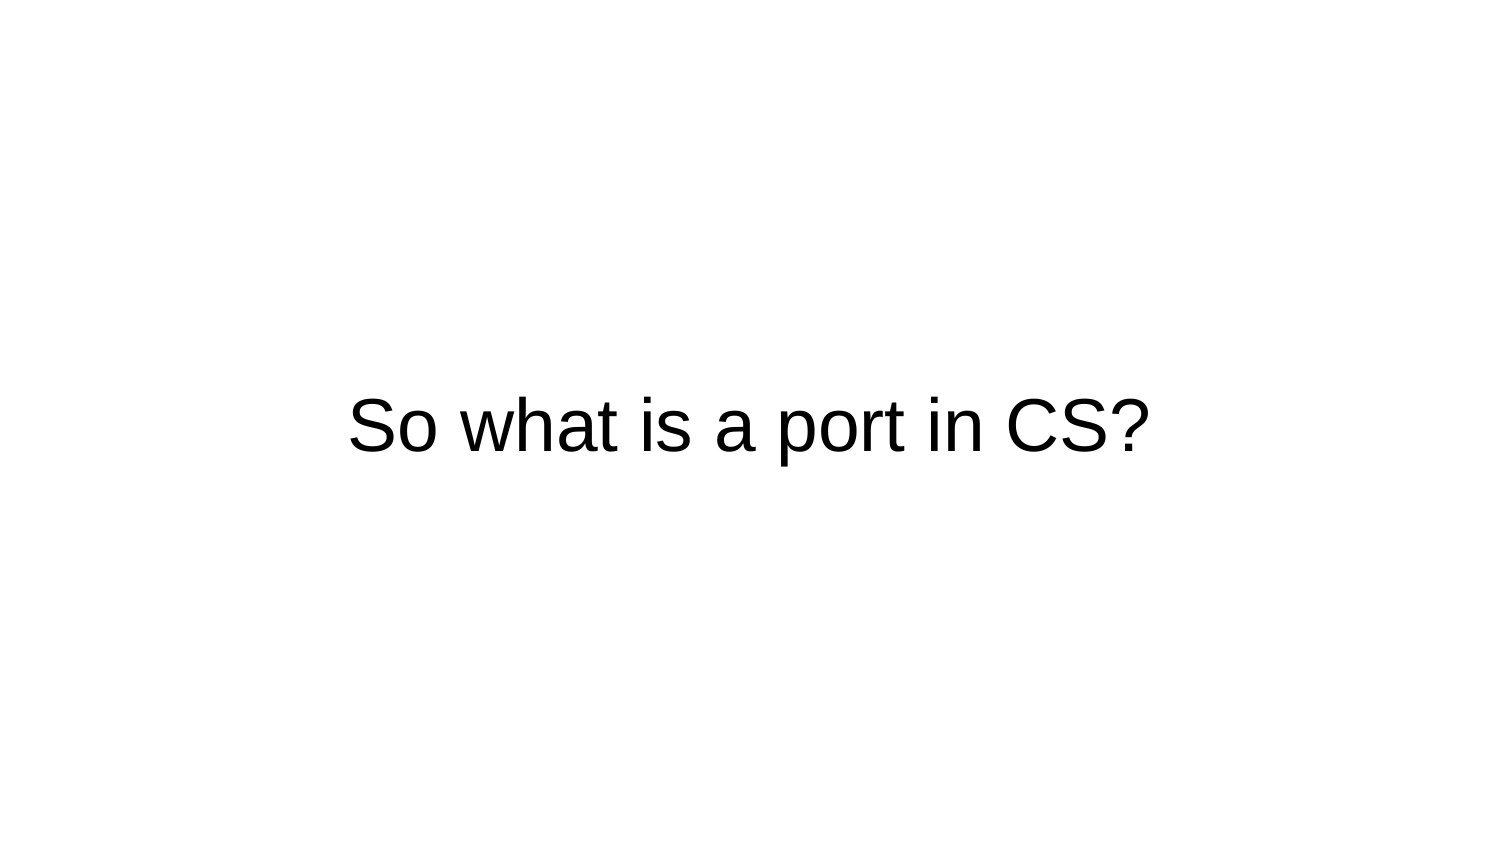

# So what is a port in CS?